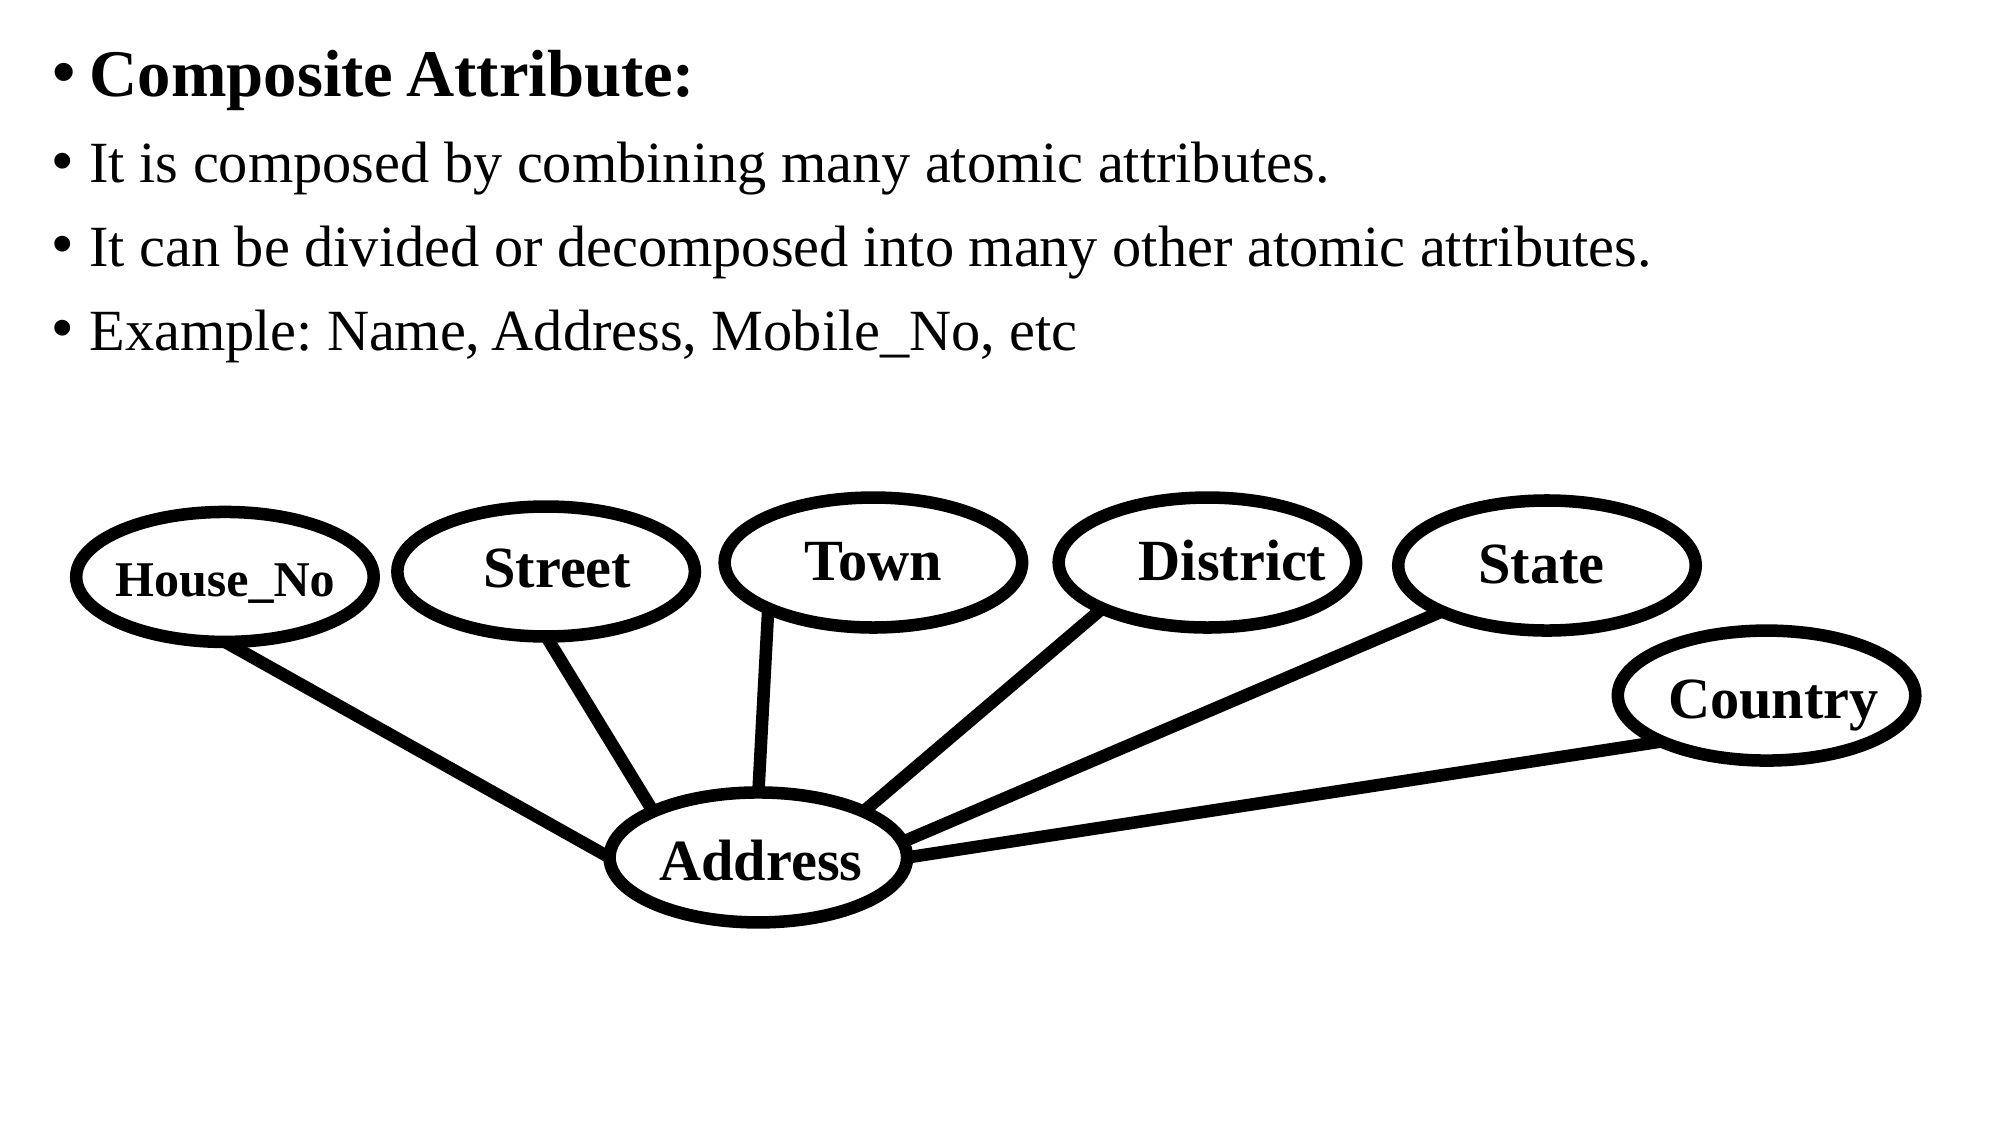

Composite Attribute:
It is composed by combining many atomic attributes.
It can be divided or decomposed into many other atomic attributes.
Example: Name, Address, Mobile_No, etc

Town
District
State
Street
House_No

Country

Address